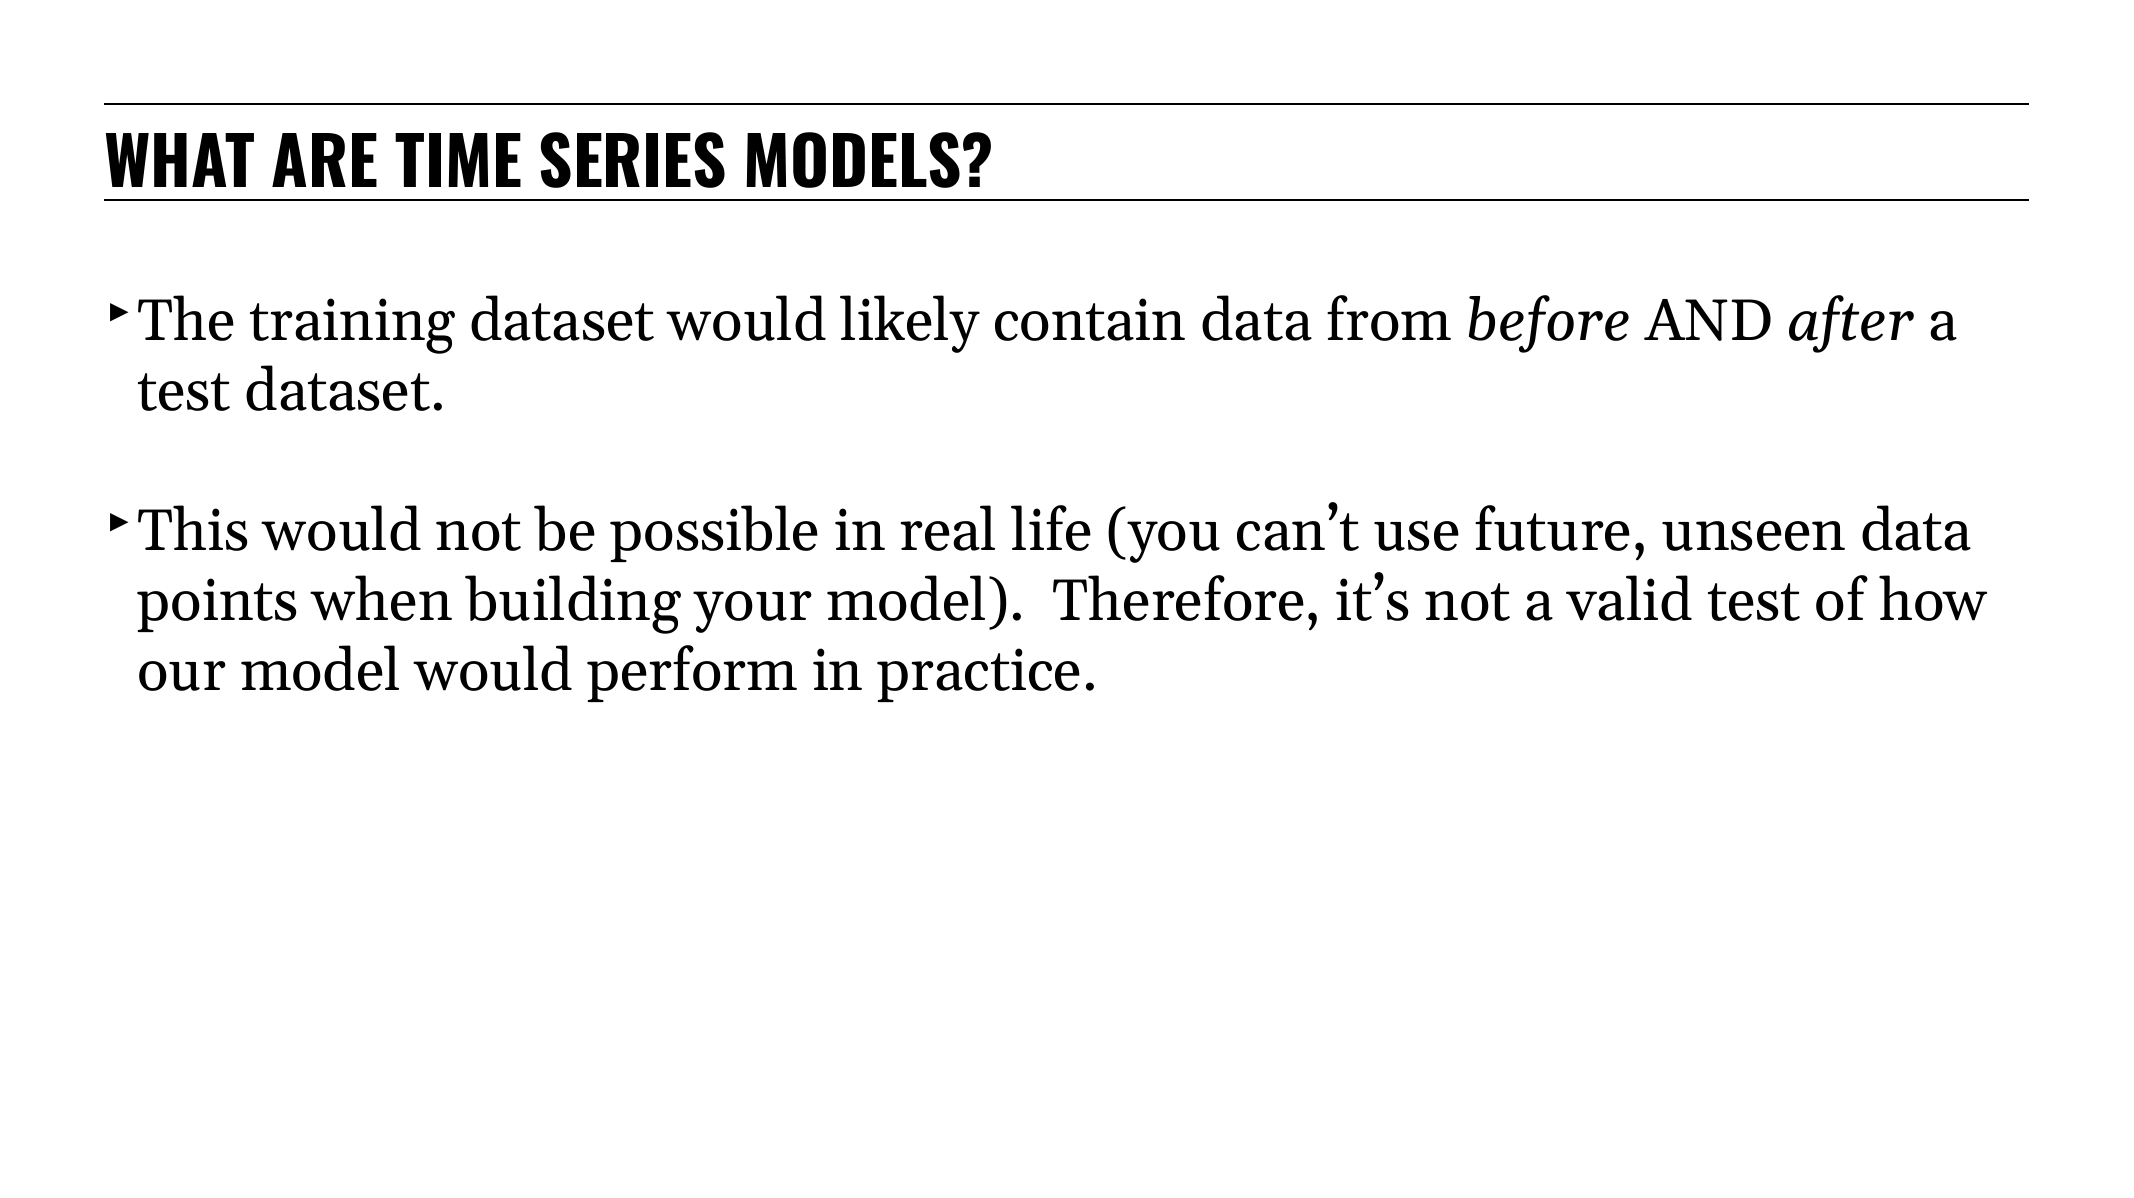

WHAT ARE TIME SERIES MODELS?

The training dataset would likely contain data from before AND after a test dataset.

This would not be possible in real life (you can’t use future, unseen data points when building your model).  Therefore, it’s not a valid test of how our model would perform in practice.